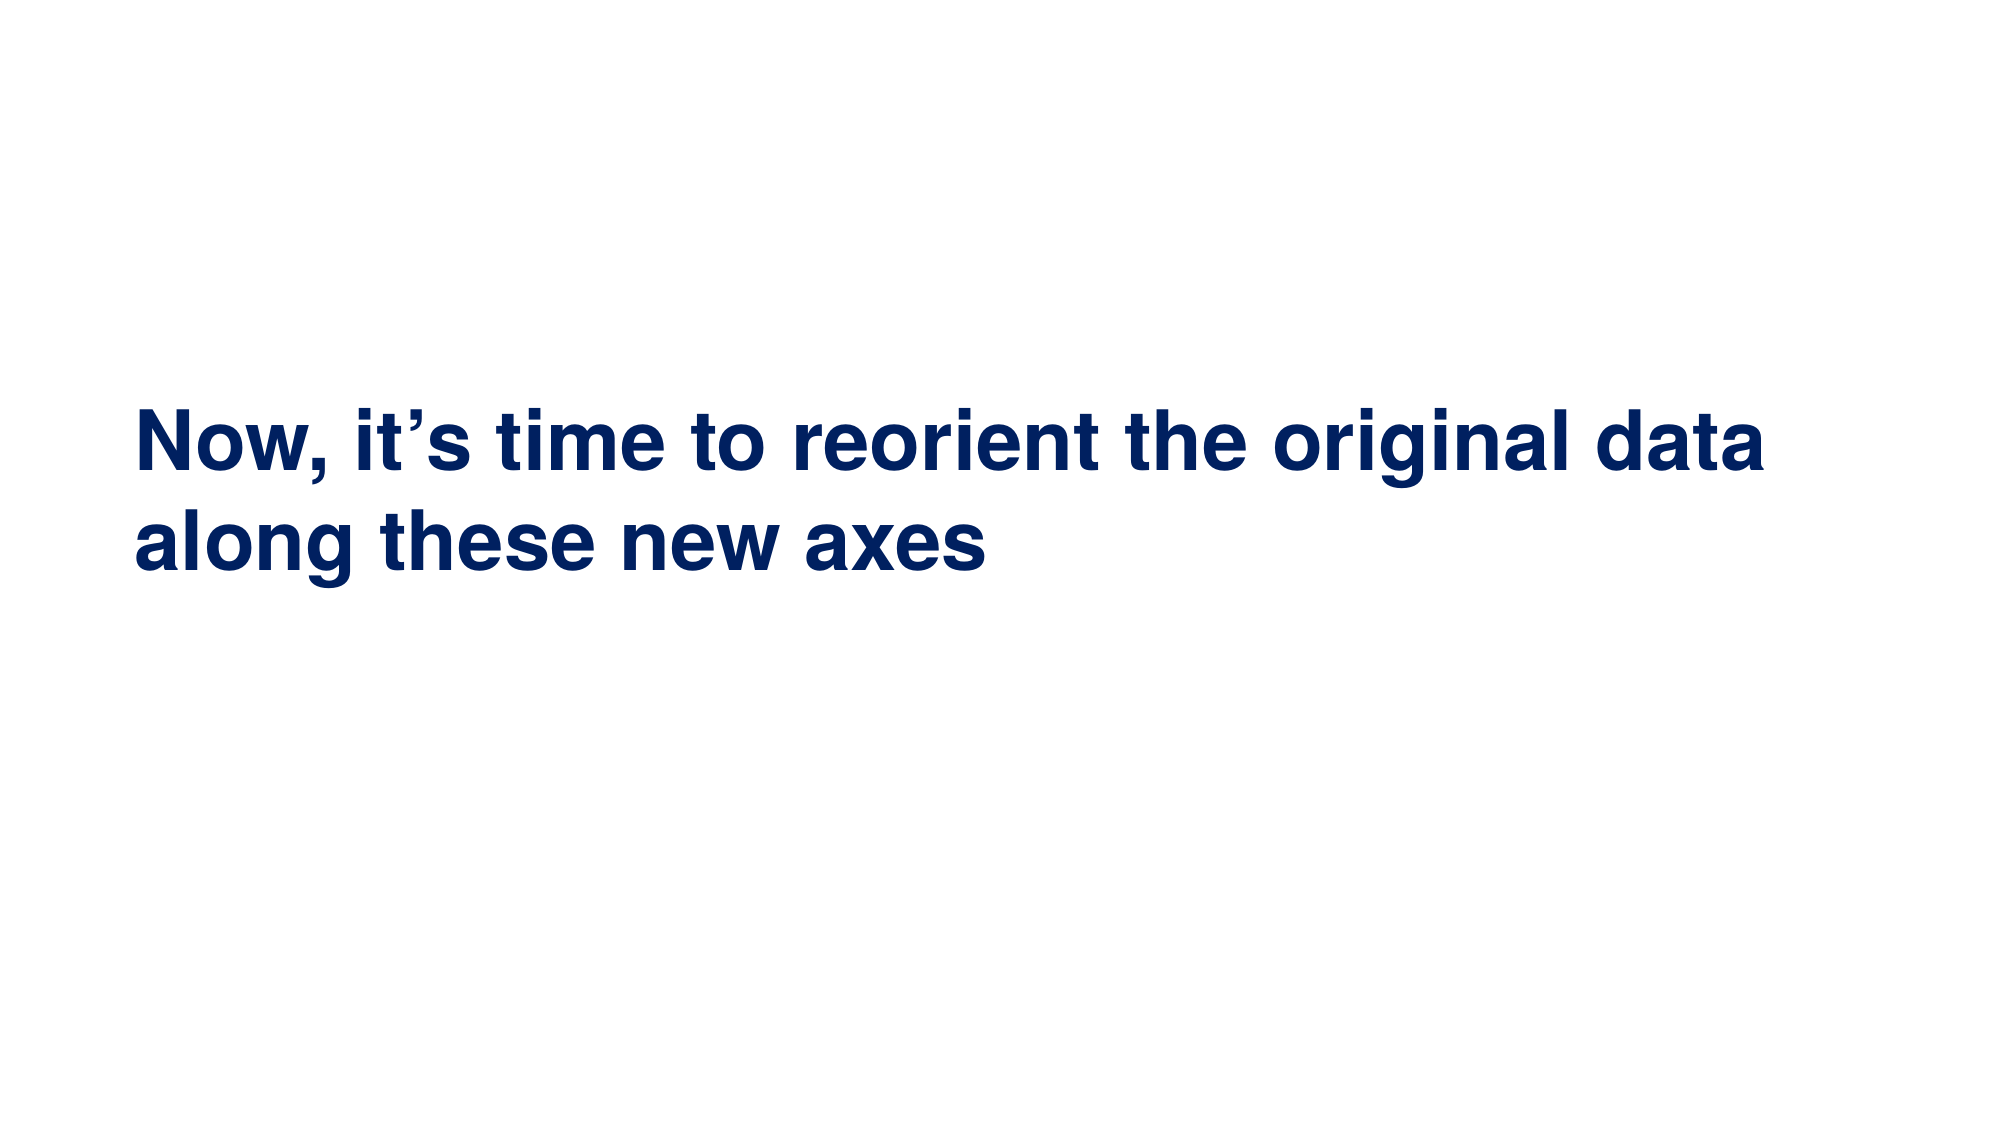

Now, it’s time to reorient the original data along these new axes